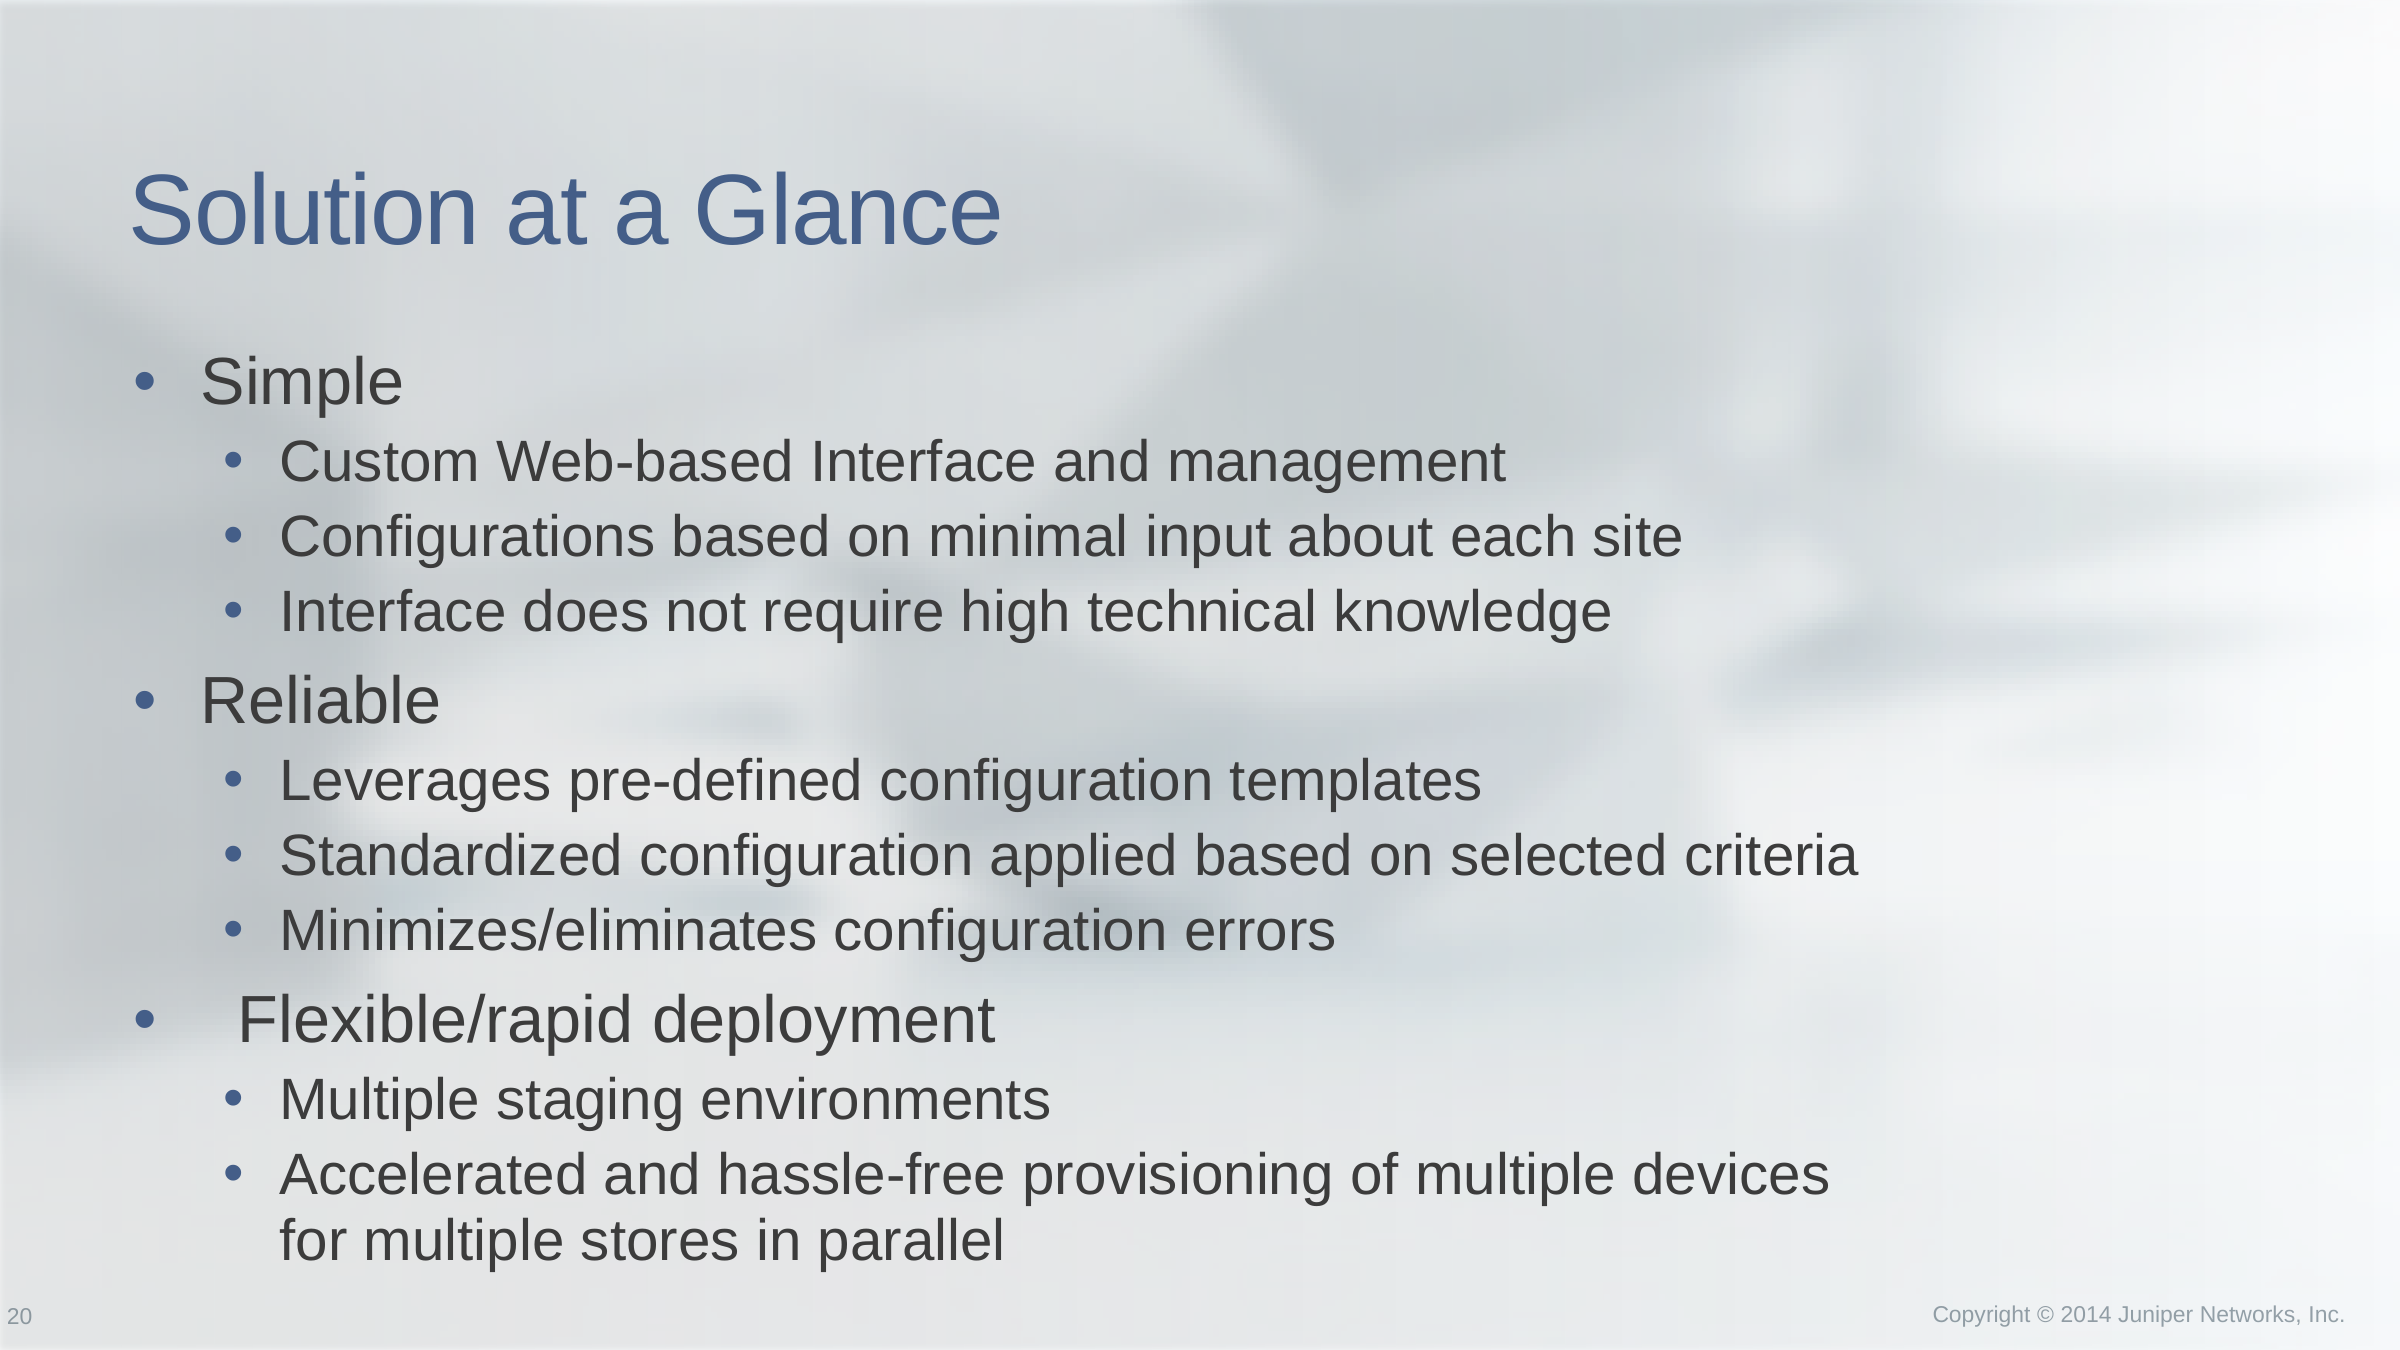

# Solution at a Glance
Simple
Custom Web-based Interface and management
Configurations based on minimal input about each site
Interface does not require high technical knowledge
Reliable
Leverages pre-defined configuration templates
Standardized configuration applied based on selected criteria
Minimizes/eliminates configuration errors
  Flexible/rapid deployment
Multiple staging environments
Accelerated and hassle-free provisioning of multiple devices for multiple stores in parallel